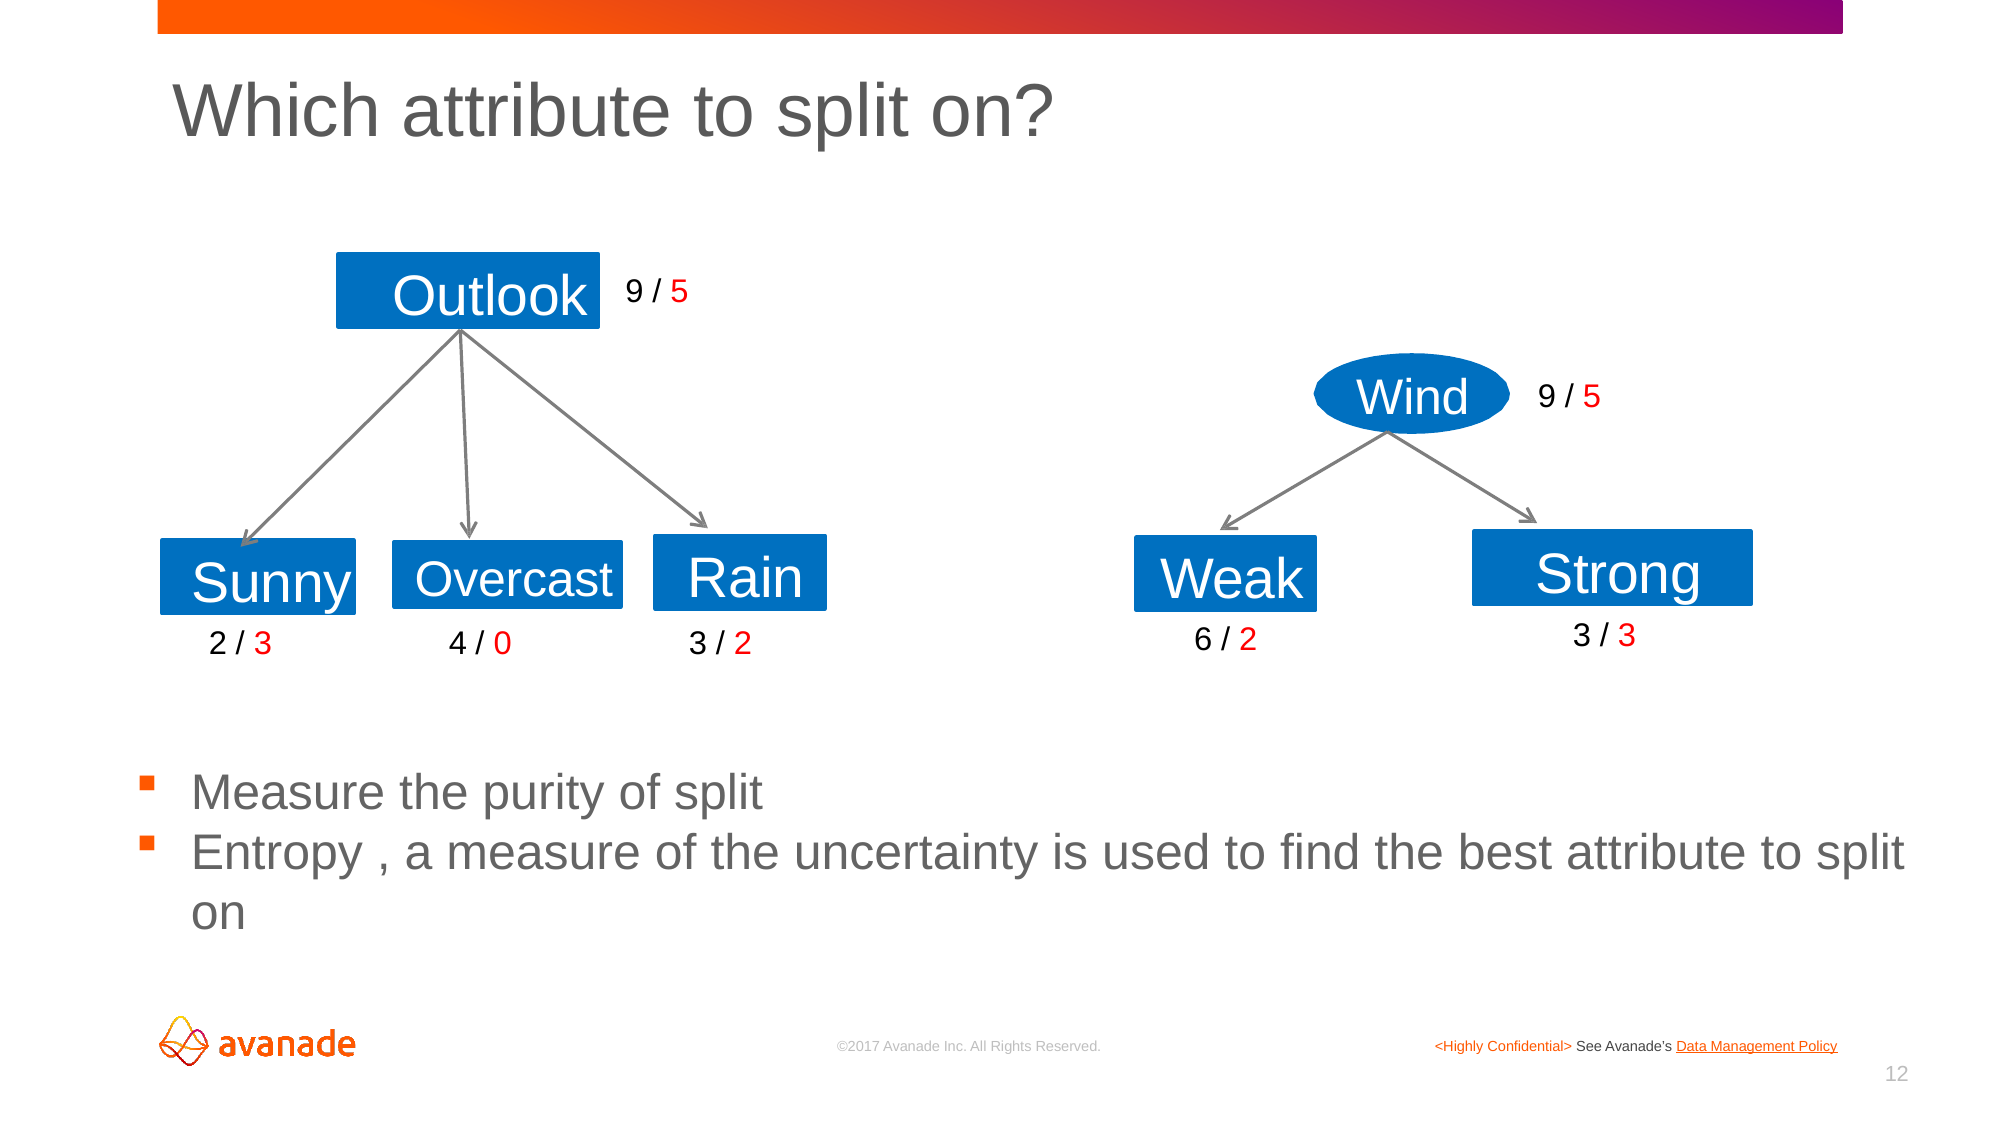

# Which attribute to split on?
  Outlook
9 / 5

Wind
9 / 5

Strong
Rain
Weak
 Sunny
Overcast
3 / 3
6 / 2
2 / 3
4 / 0
3 / 2
Measure the purity of split
Entropy , a measure of the uncertainty is used to find the best attribute to split on
12